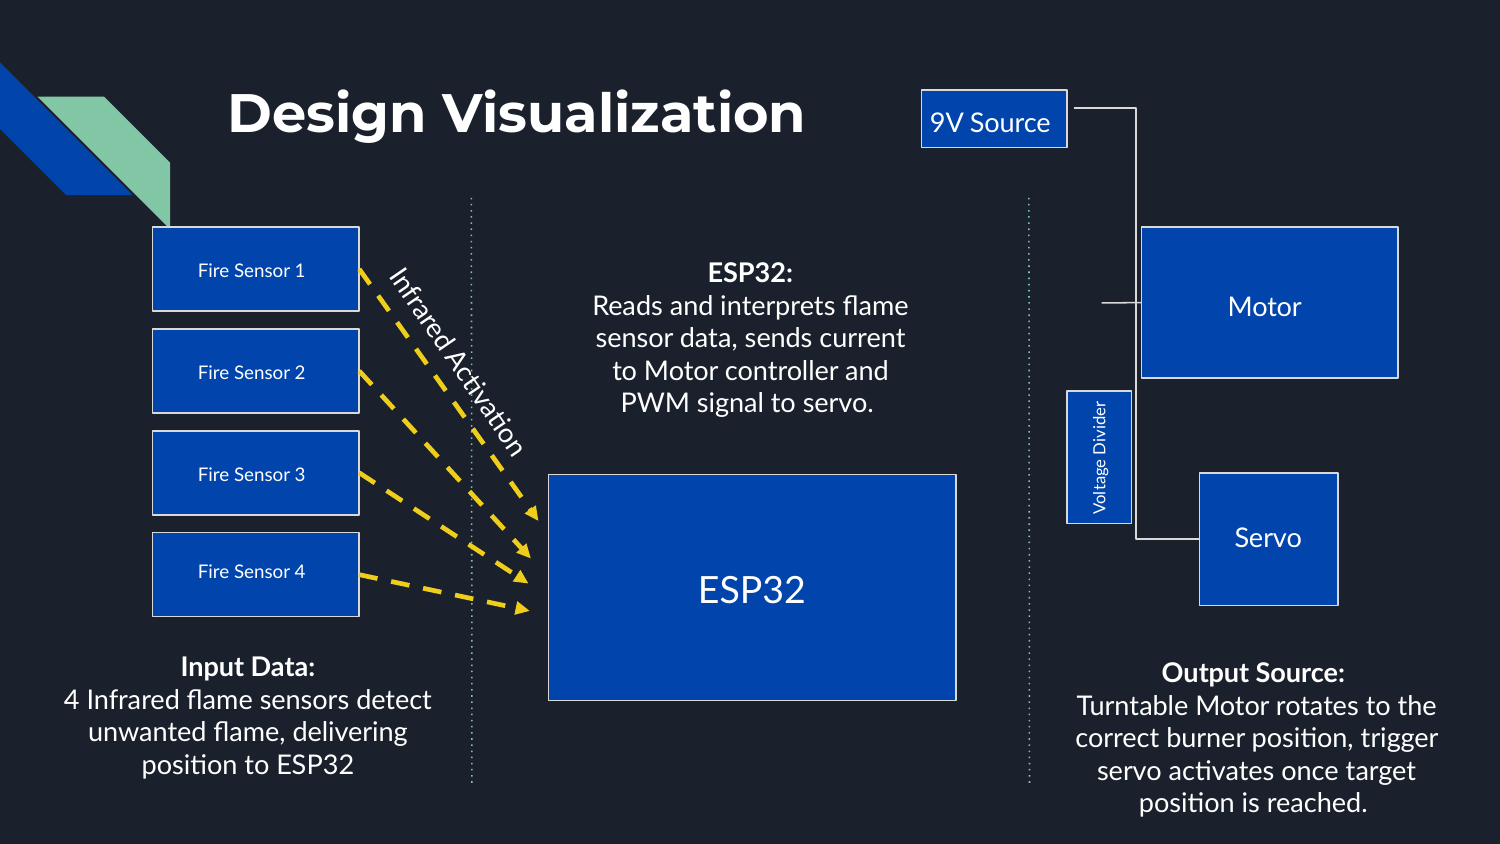

# Design Visualization
9V Source

ESP32:
Reads and interprets flame sensor data, sends current to Motor controller and PWM signal to servo.
Fire Sensor 1
Motor

Infrared Activation
Fire Sensor 2

Voltage Divider

Fire Sensor 3

Servo

Fire Sensor 4
ESP32
Input Data:
4 Infrared flame sensors detect unwanted flame, delivering position to ESP32
Output Source:
Turntable Motor rotates to the correct burner position, trigger servo activates once target position is reached.